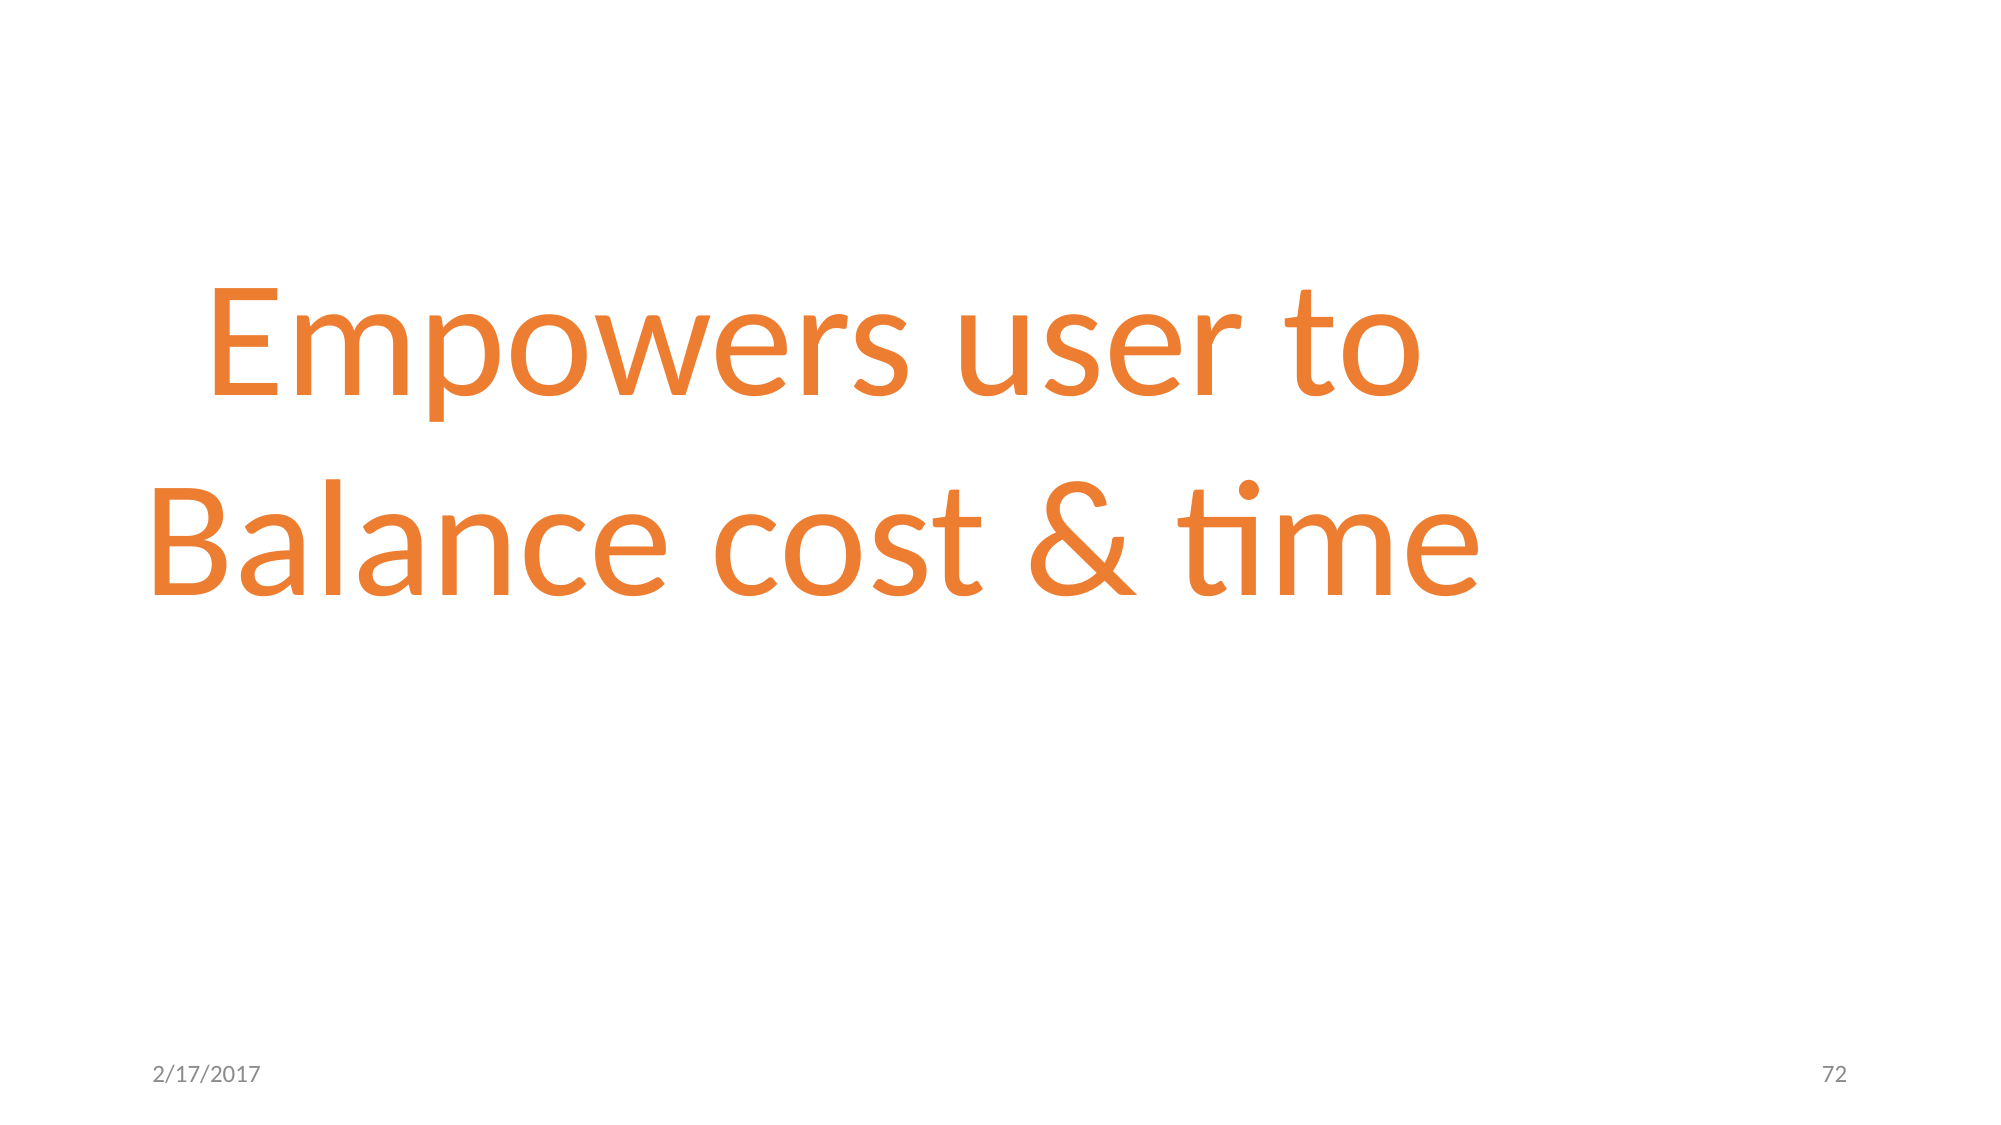

Empowers user to
Balance cost & time
2/17/2017
72